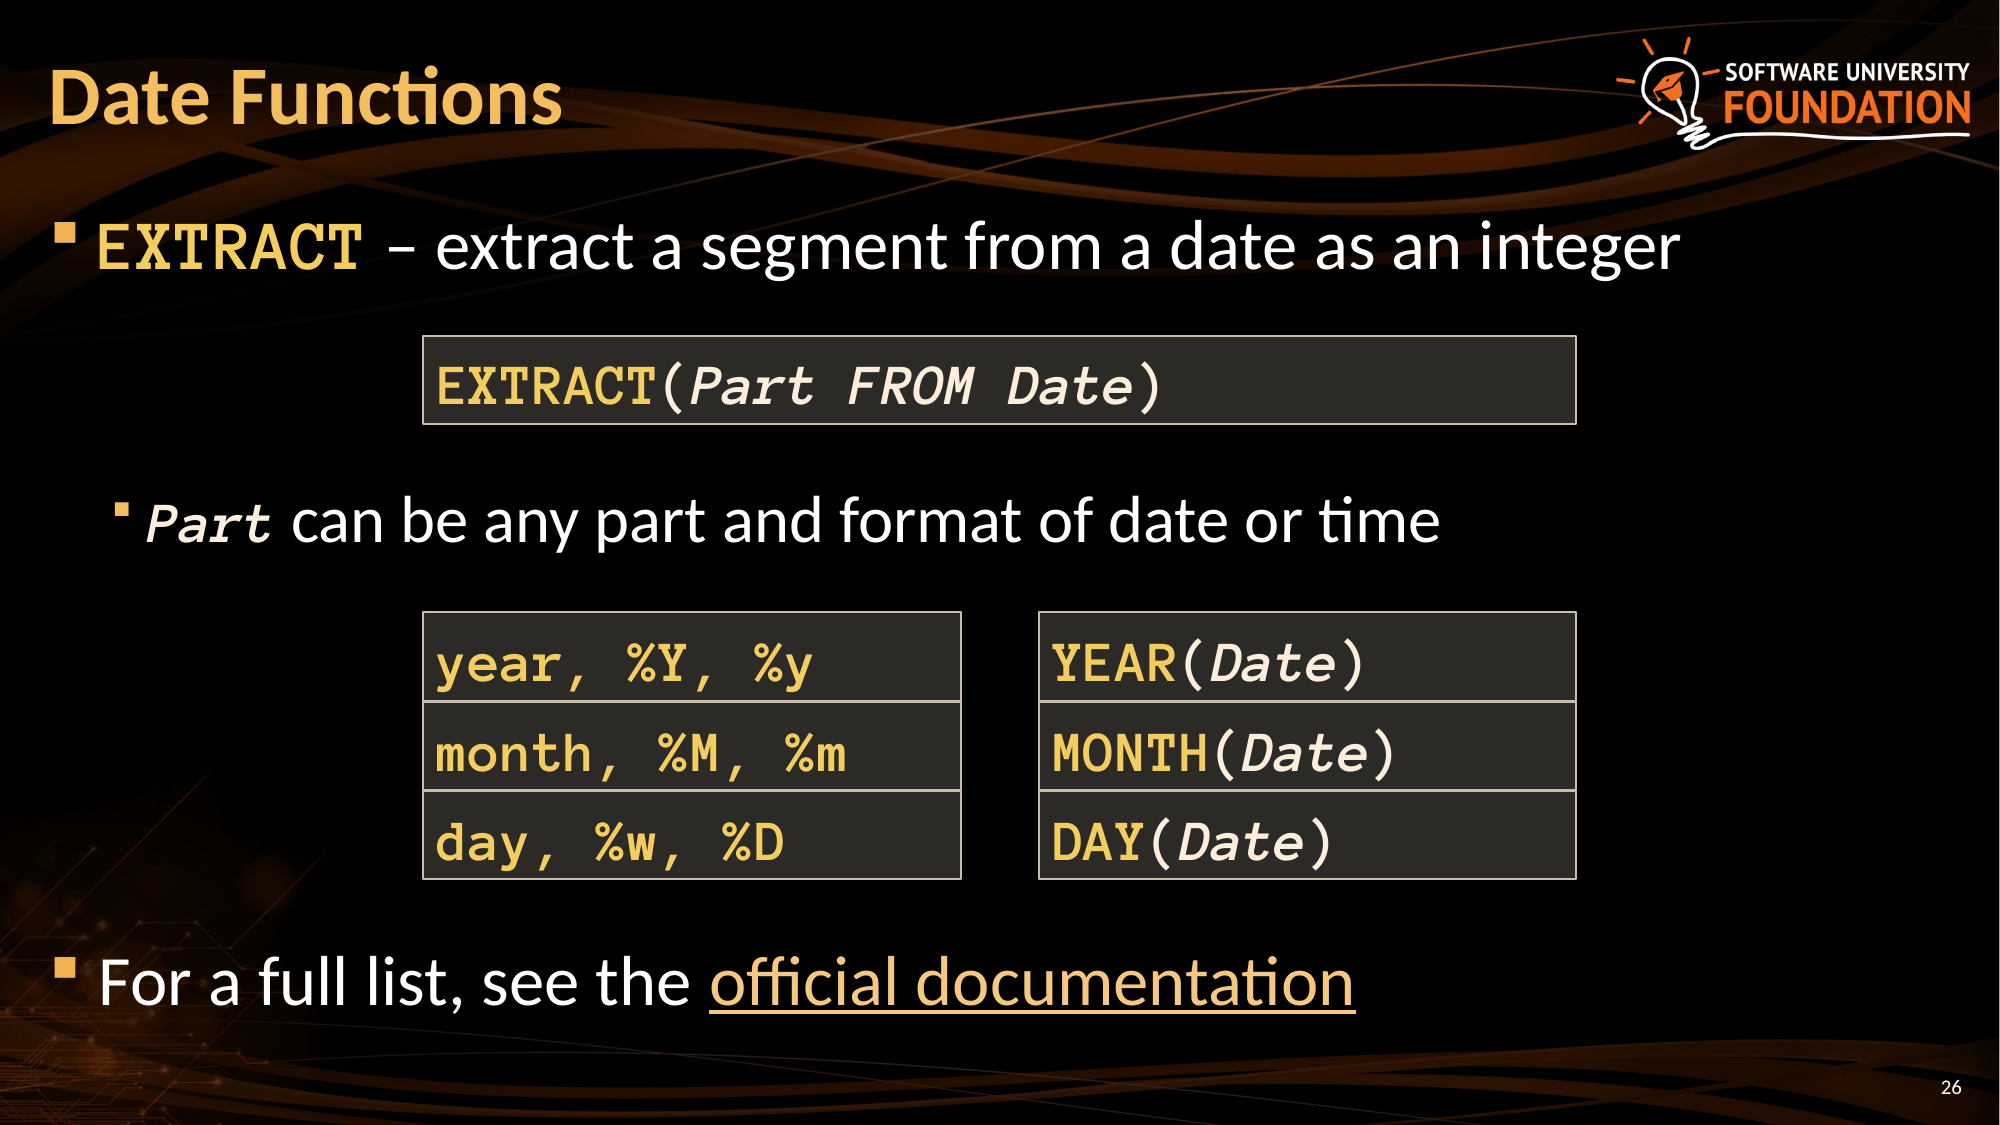

# Date Functions
EXTRACT – extract a segment from a date as an integer
Part can be any part and format of date or time
For a full list, see the official documentation
EXTRACT(Part FROM Date)
year, %Y, %y
month, %M, %m
day, %w, %D
YEAR(Date)
MONTH(Date)
DAY(Date)
26